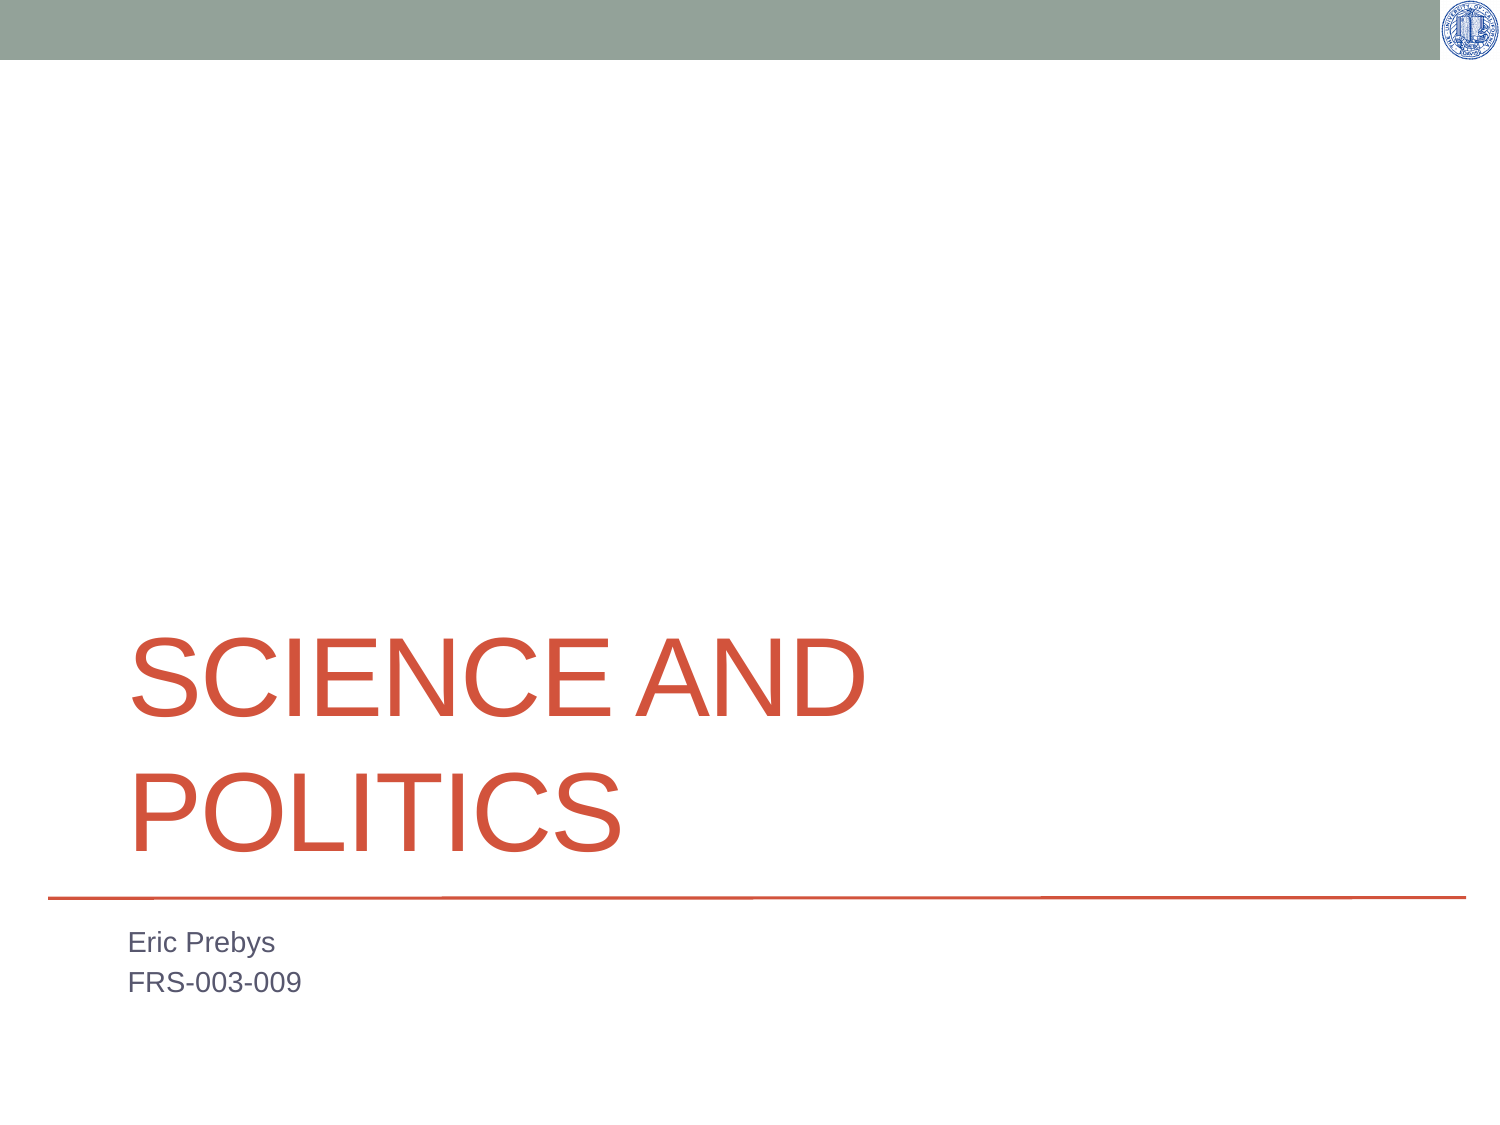

# Science and Politics
Eric Prebys
FRS-003-009